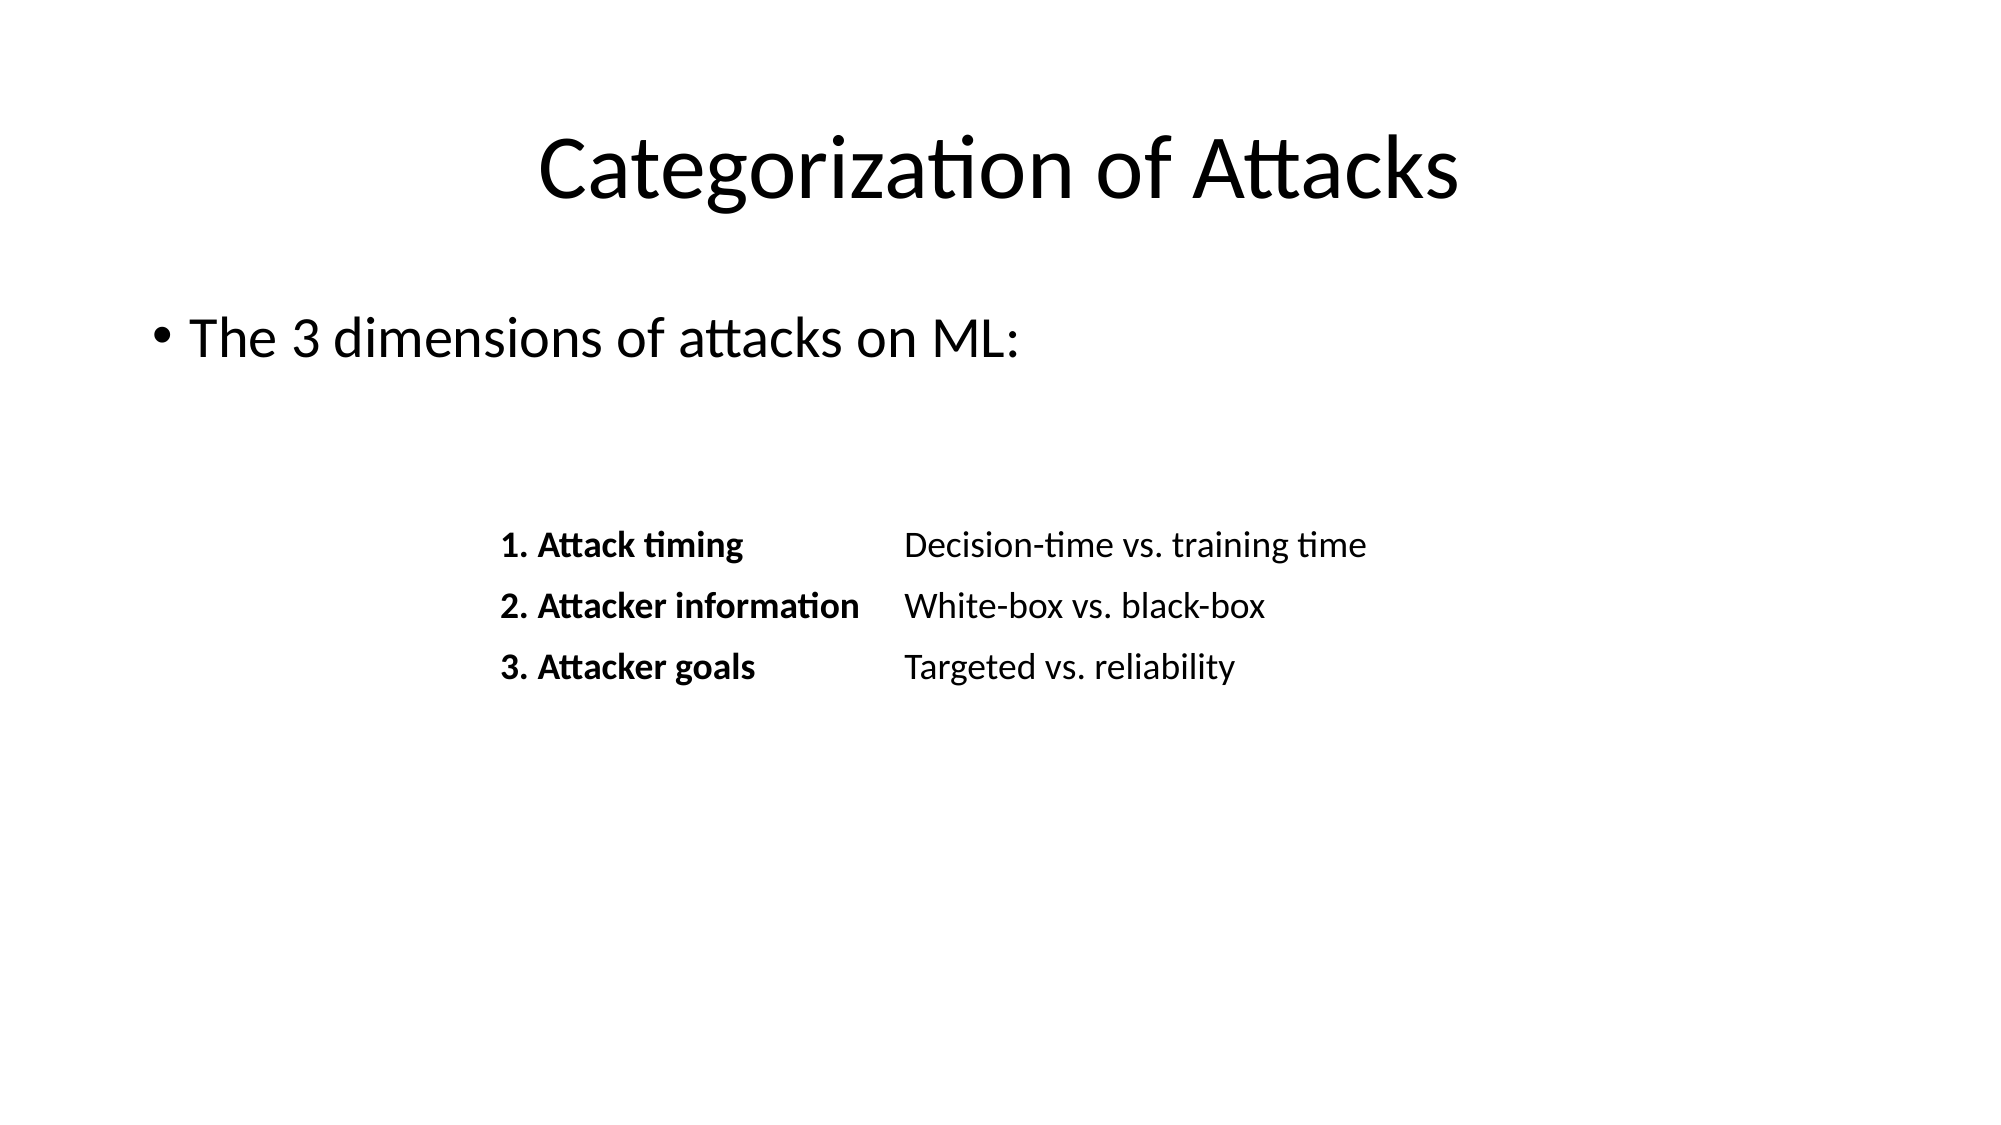

# Categorization of Attacks
The 3 dimensions of attacks on ML:
| 1. Attack timing | Decision-time vs. training time |
| --- | --- |
| 2. Attacker information | White-box vs. black-box |
| 3. Attacker goals | Targeted vs. reliability |